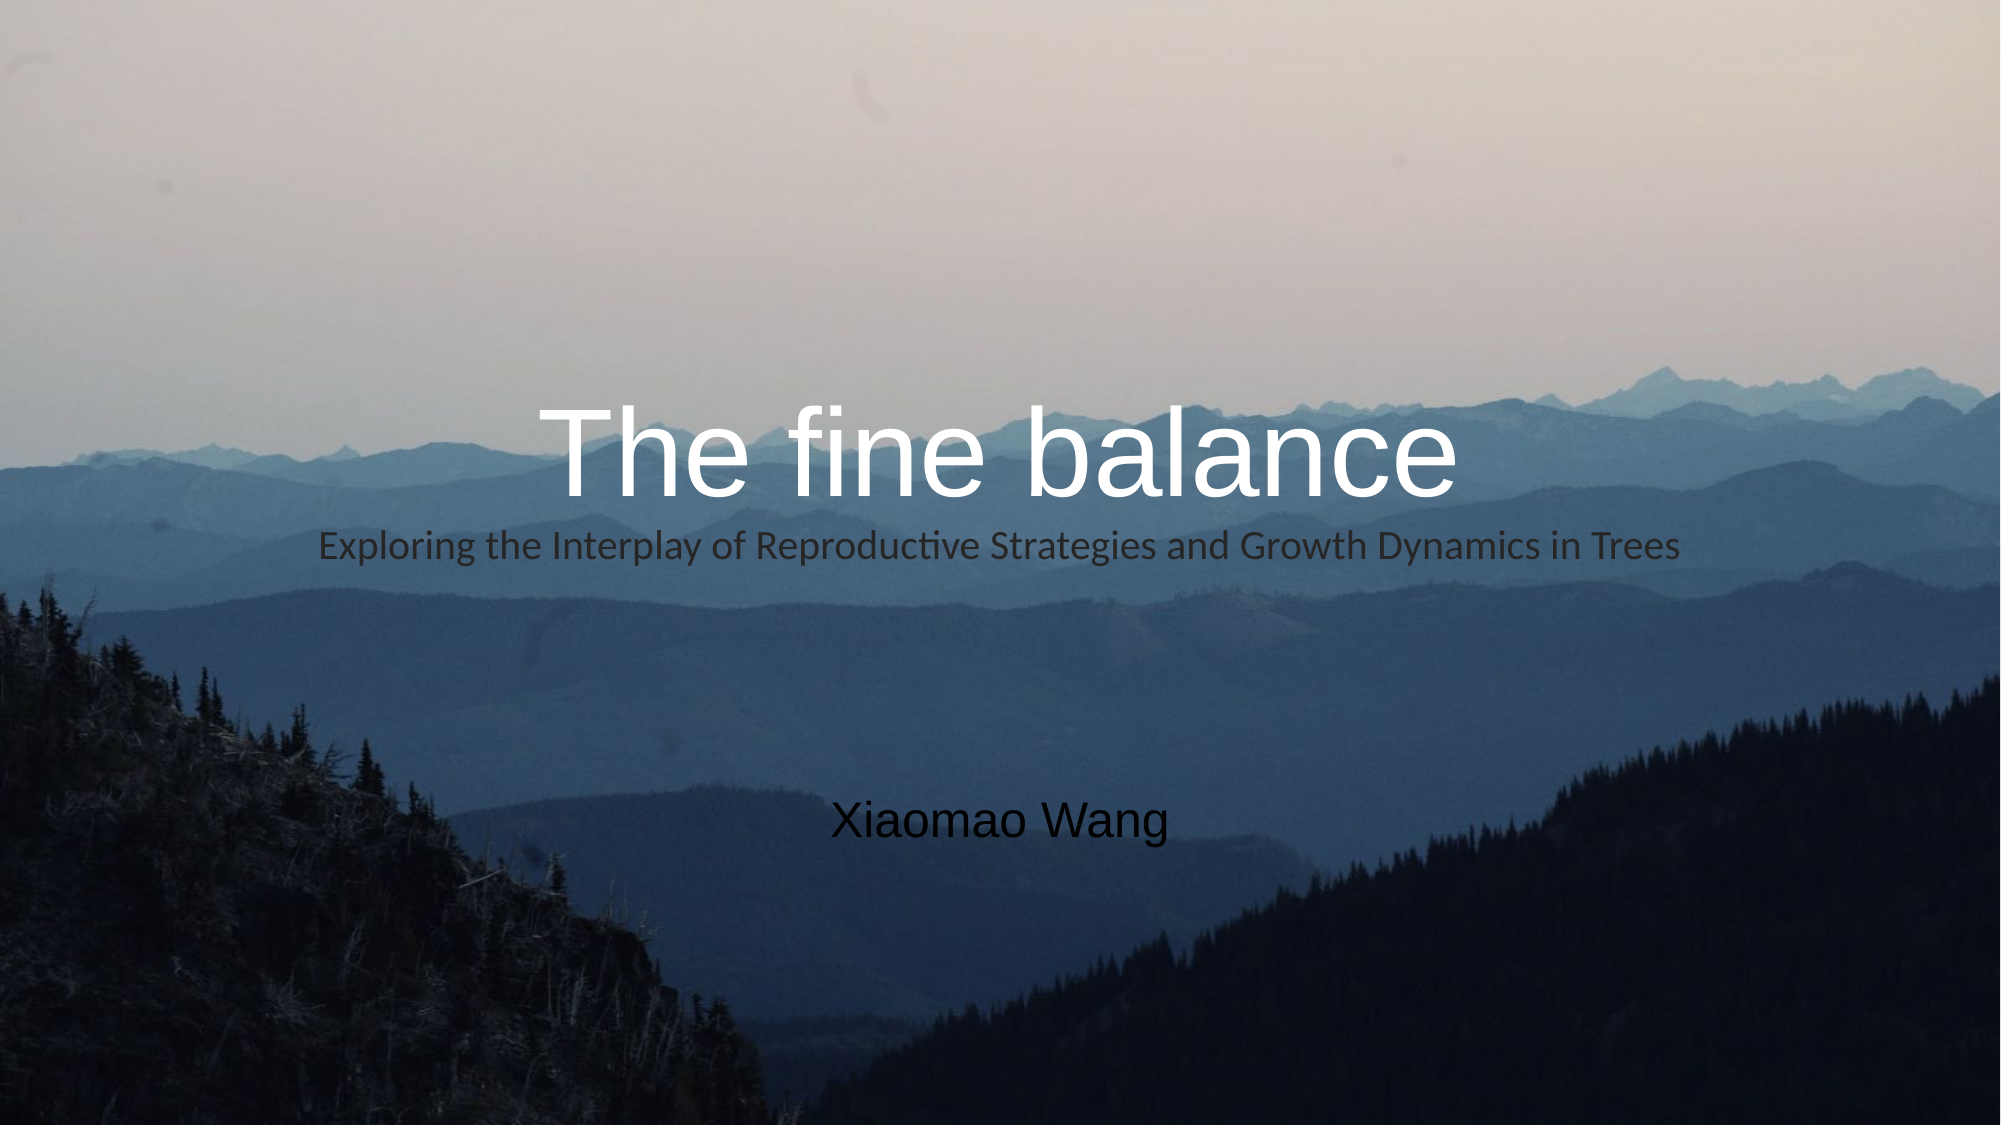

# The fine balance Exploring the Interplay of Reproductive Strategies and Growth Dynamics in Trees
Xiaomao Wang